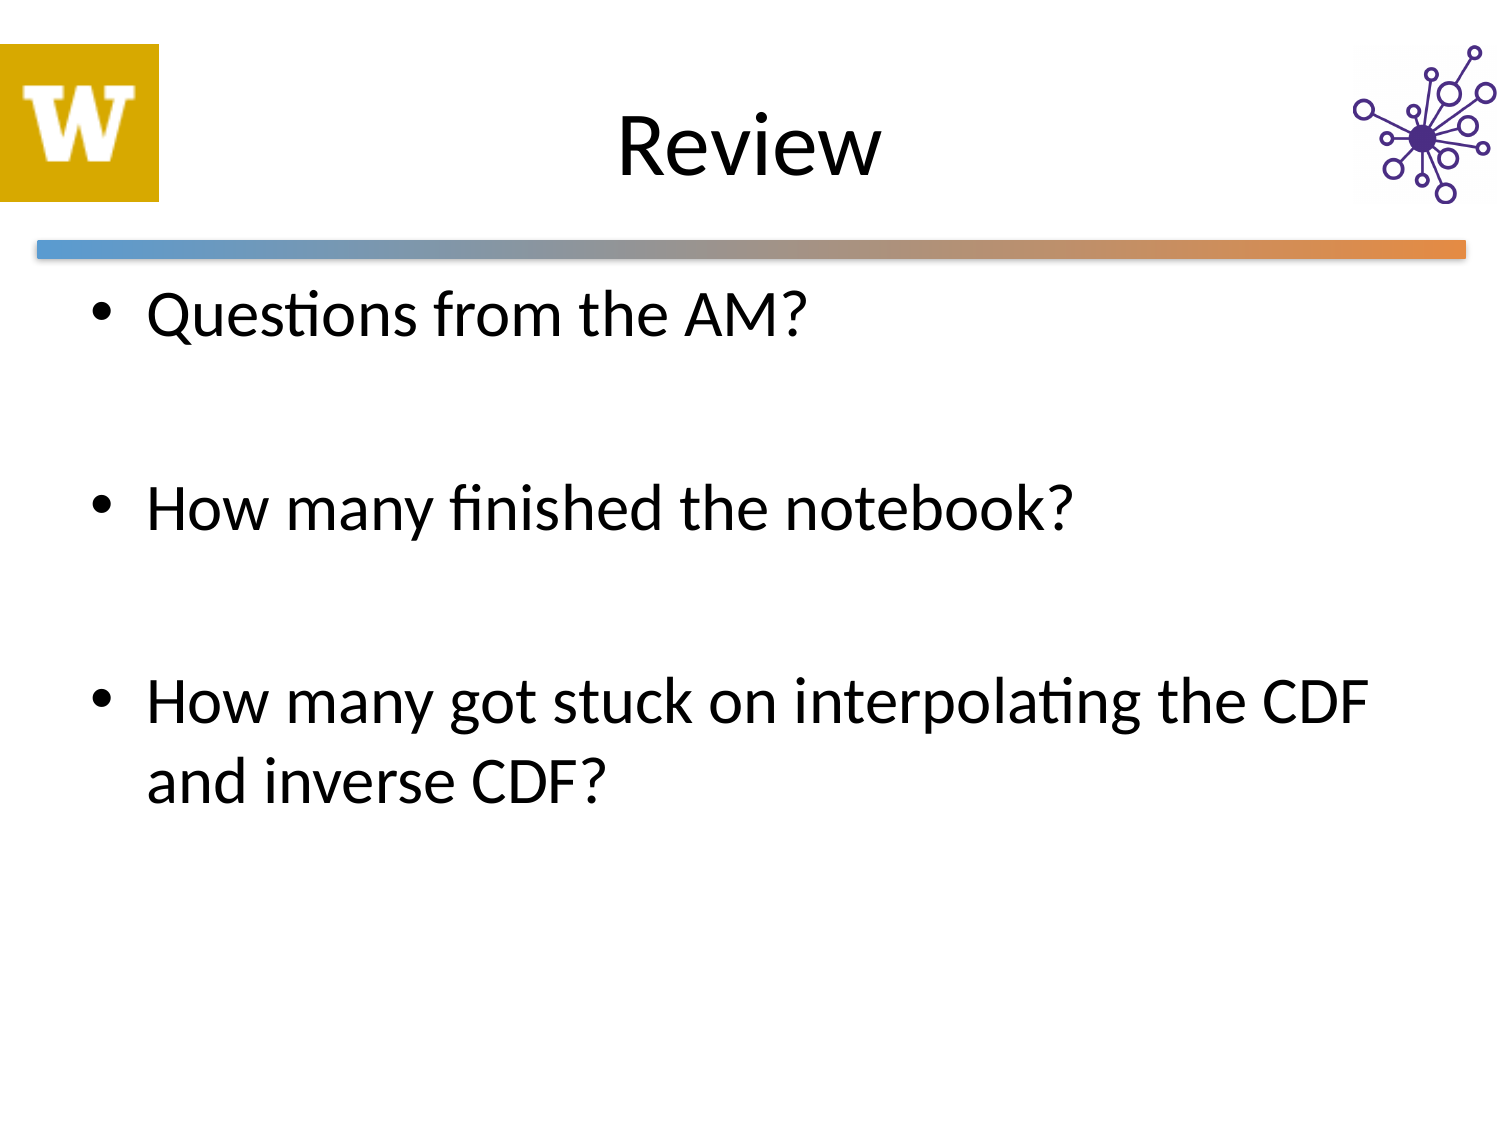

# Review
Questions from the AM?

How many finished the notebook?

How many got stuck on interpolating the CDF and inverse CDF?